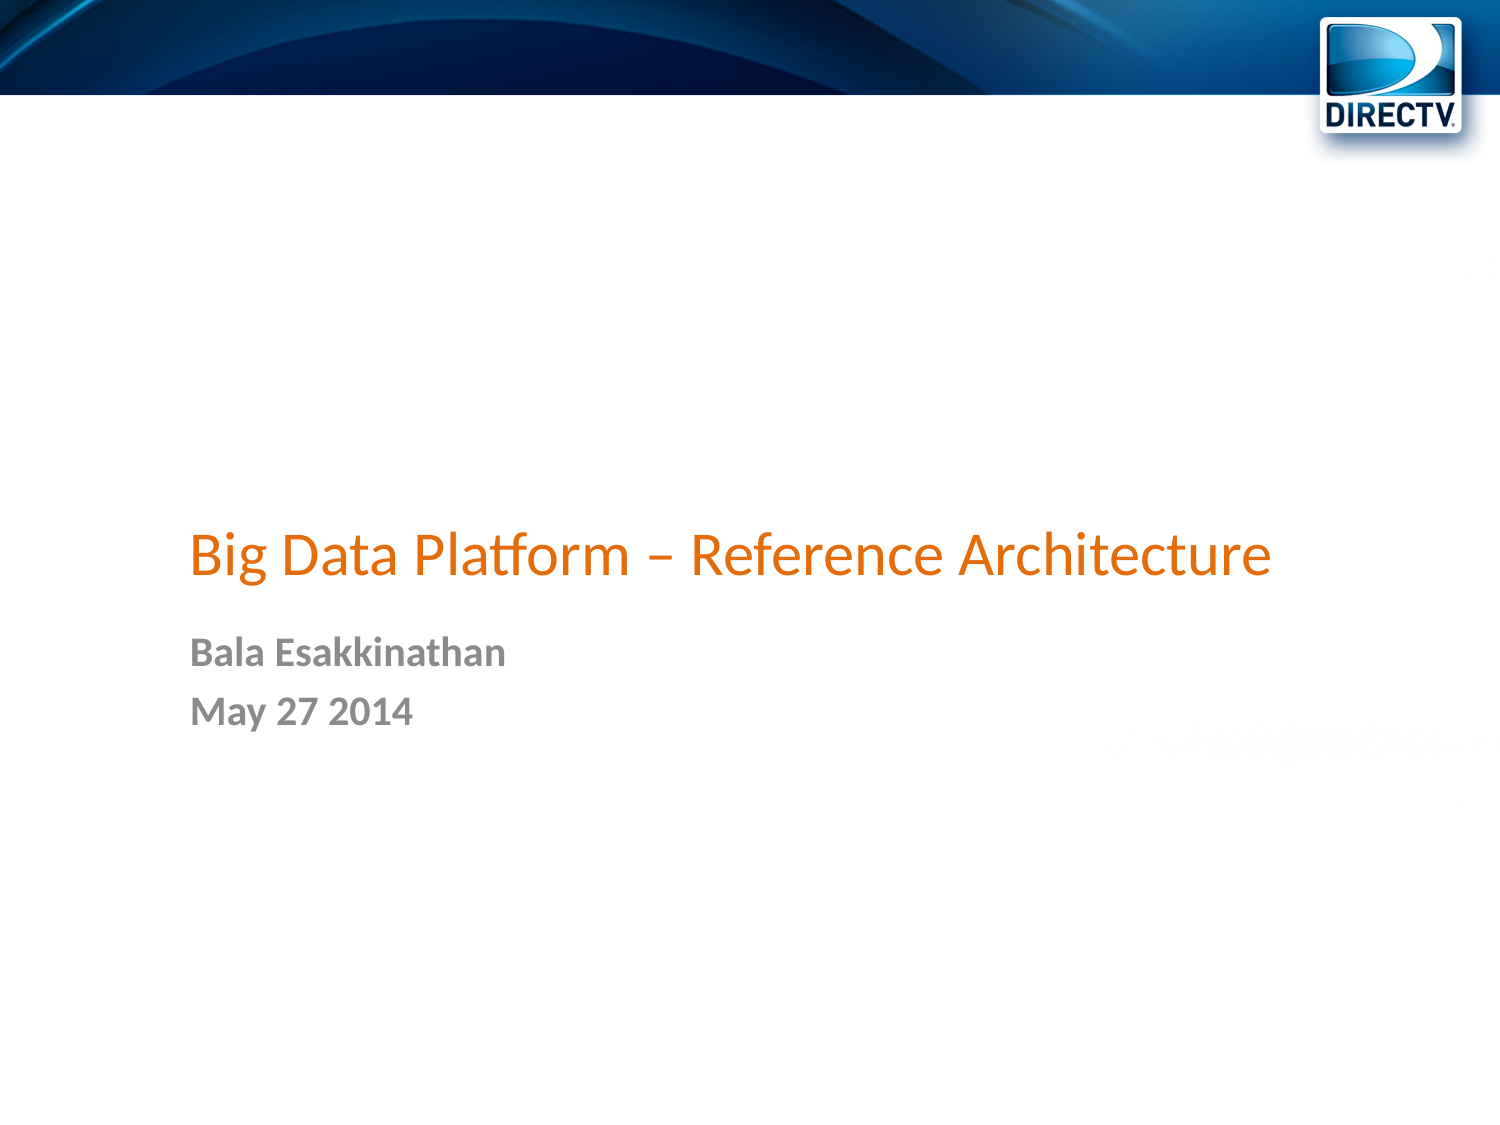

# Big Data Platform – Reference Architecture
Bala Esakkinathan
May 27 2014